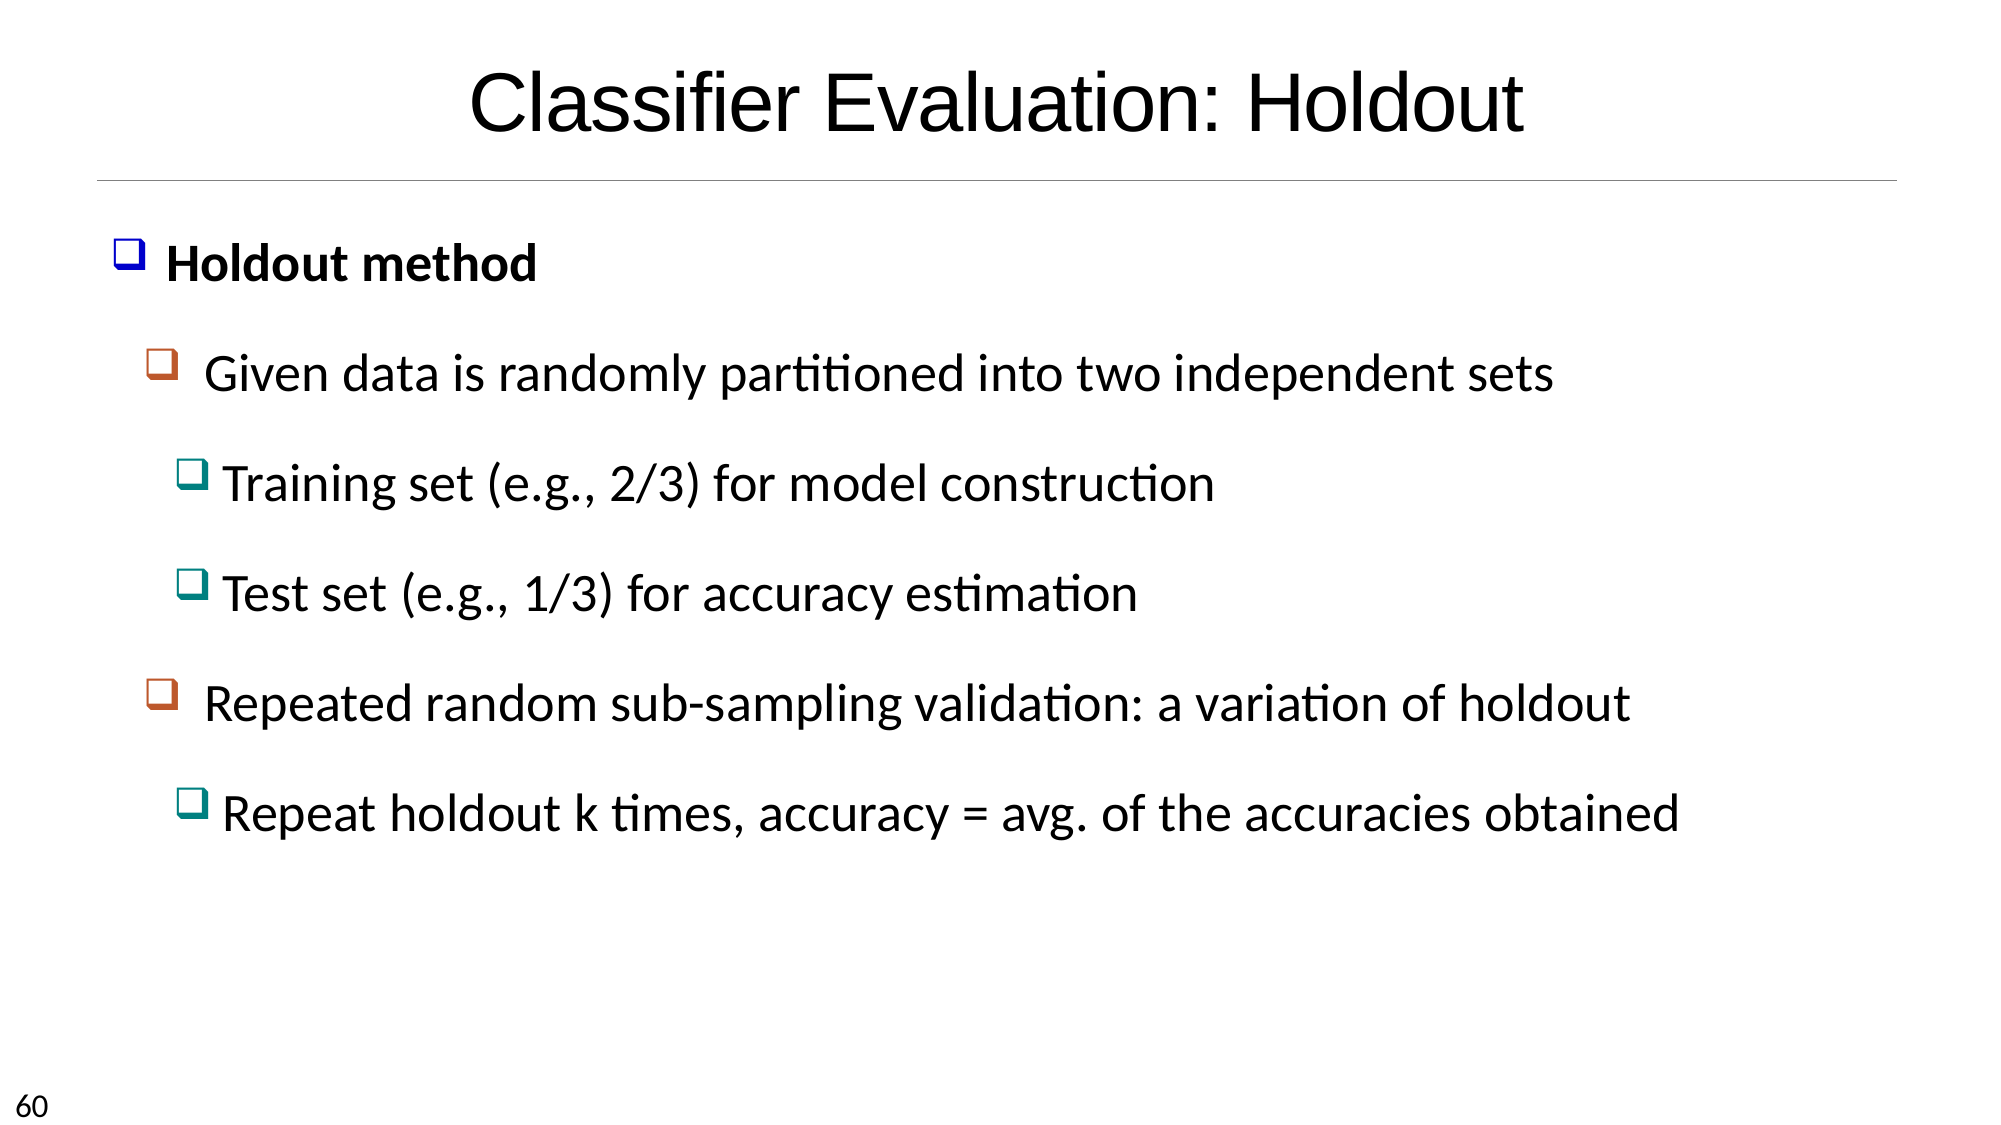

# Classifier Evaluation: Holdout
Holdout method
Given data is randomly partitioned into two independent sets
Training set (e.g., 2/3) for model construction
Test set (e.g., 1/3) for accuracy estimation
Repeated random sub-sampling validation: a variation of holdout
Repeat holdout k times, accuracy = avg. of the accuracies obtained